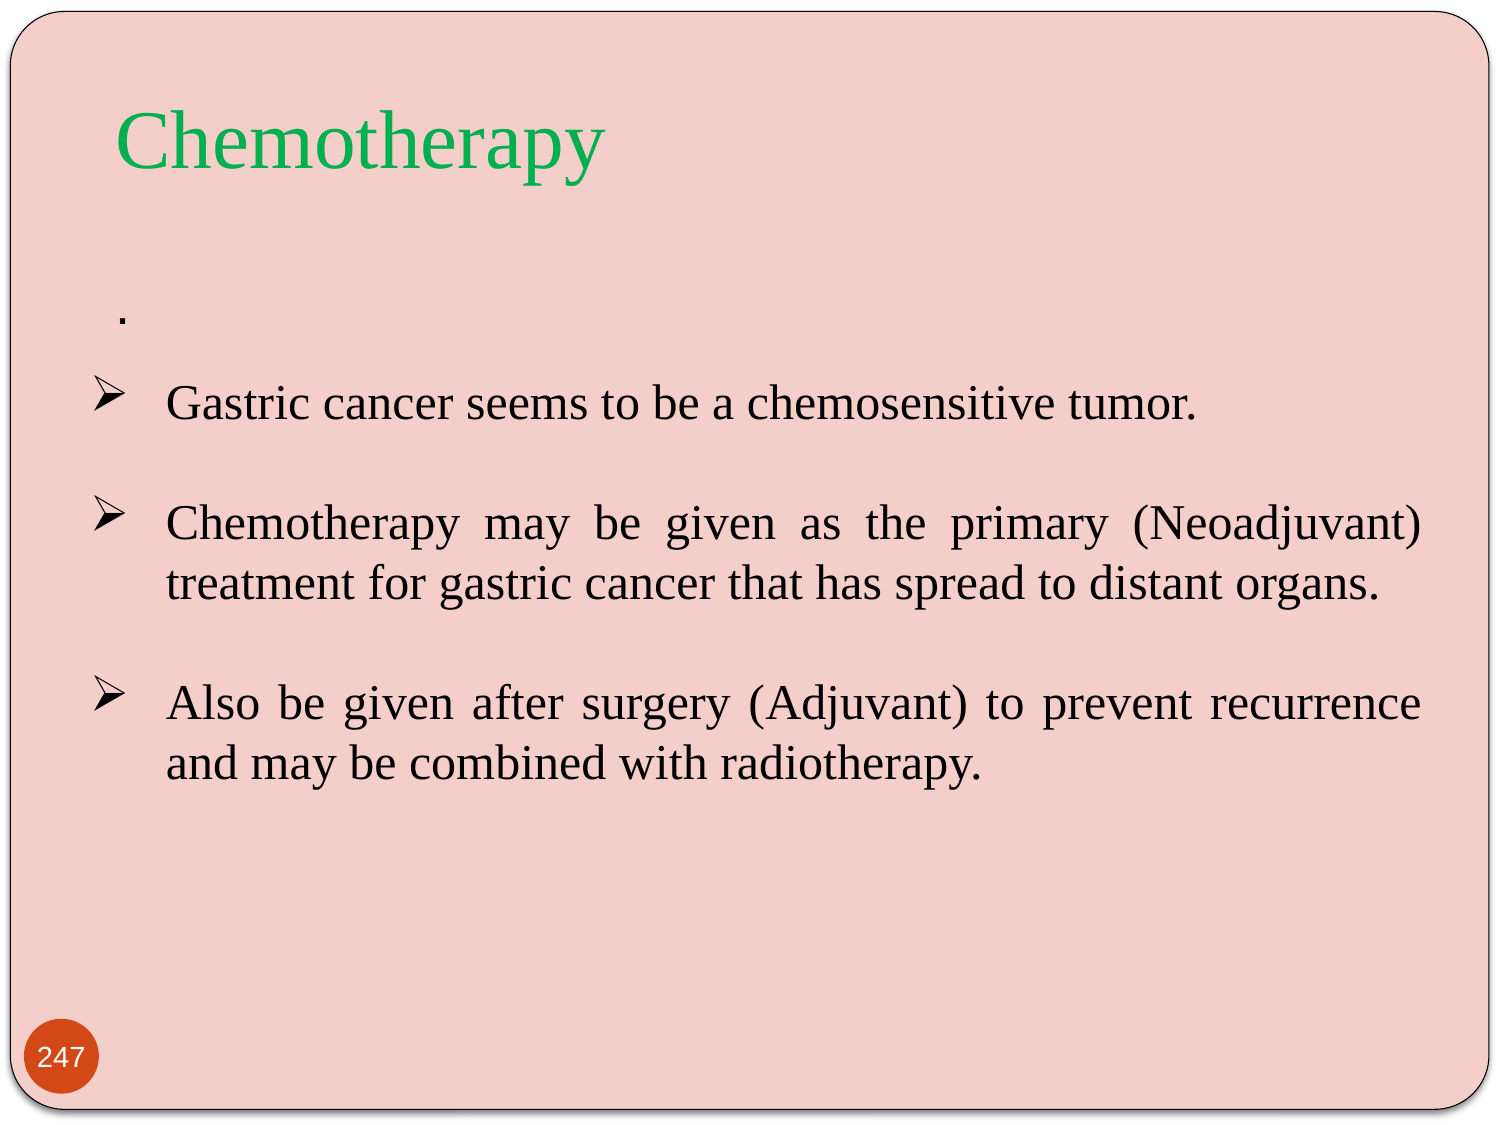

# Chemotherapy
.
Gastric cancer seems to be a chemosensitive tumor.

Chemotherapy may be given as the primary (Neoadjuvant) treatment for gastric cancer that has spread to distant organs.

Also be given after surgery (Adjuvant) to prevent recurrence and may be combined with radiotherapy.

247